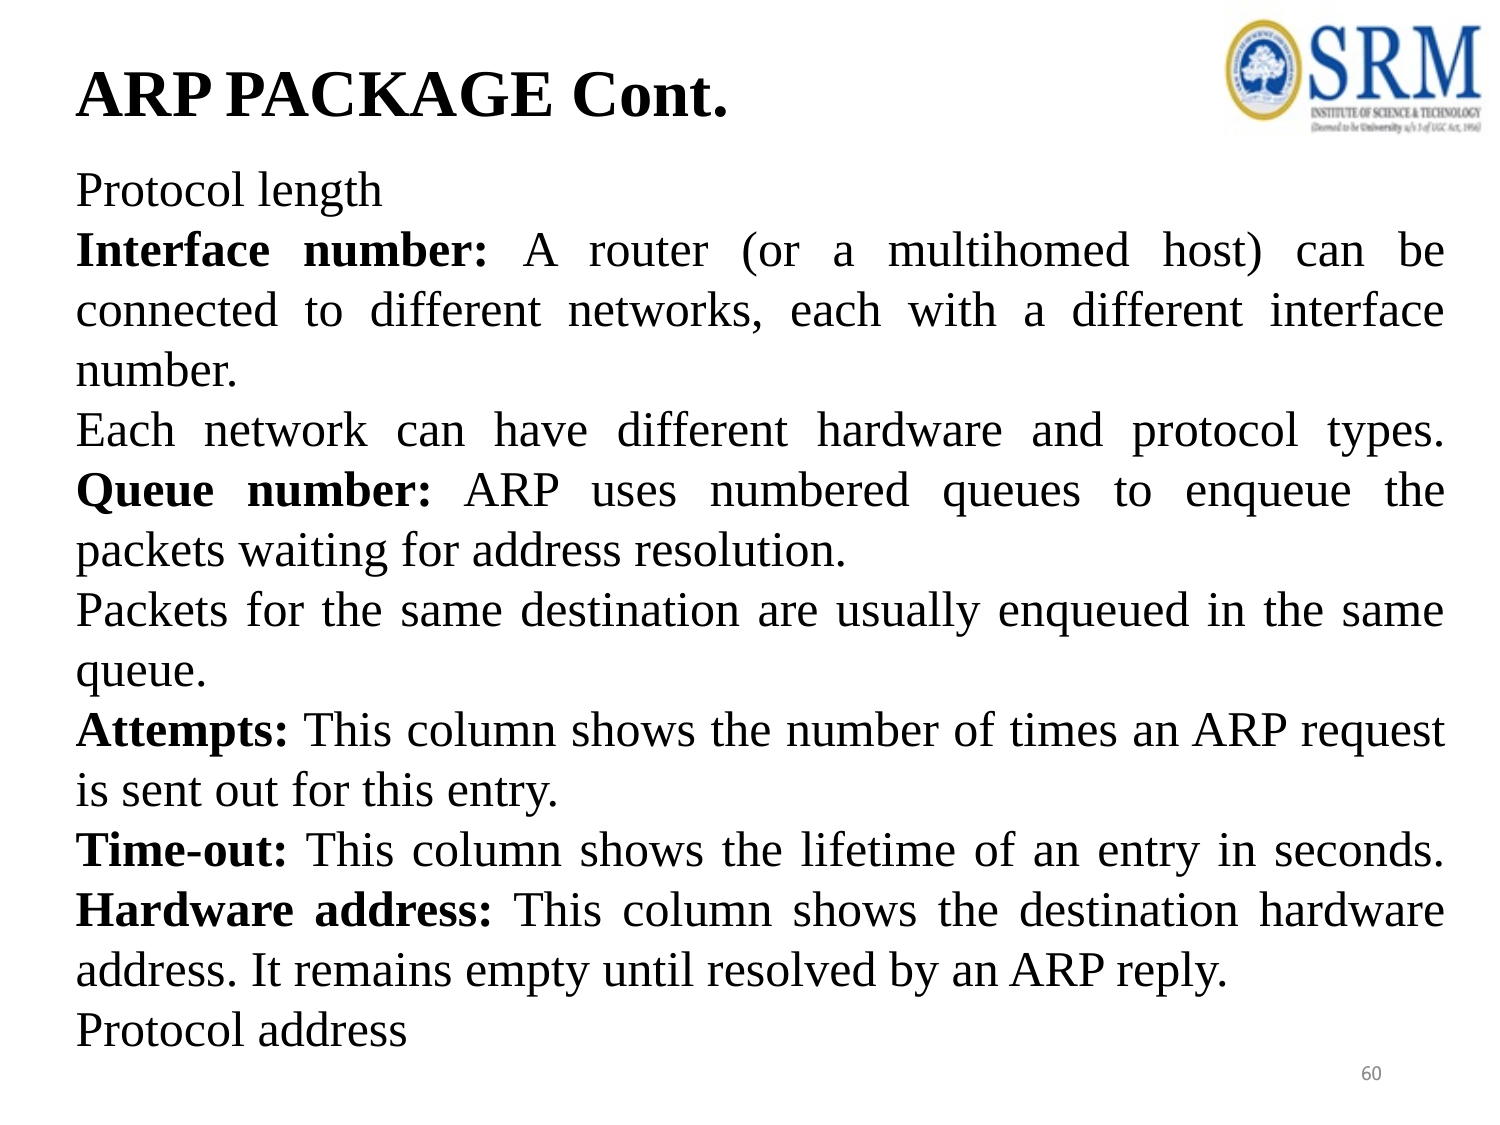

ARP PACKAGE Cont.
Protocol length
Interface number: A router (or a multihomed host) can be connected to different networks, each with a different interface number.
Each network can have different hardware and protocol types. Queue number: ARP uses numbered queues to enqueue the packets waiting for address resolution.
Packets for the same destination are usually enqueued in the same queue.
Attempts: This column shows the number of times an ARP request is sent out for this entry.
Time-out: This column shows the lifetime of an entry in seconds. Hardware address: This column shows the destination hardware address. It remains empty until resolved by an ARP reply.
Protocol address
60